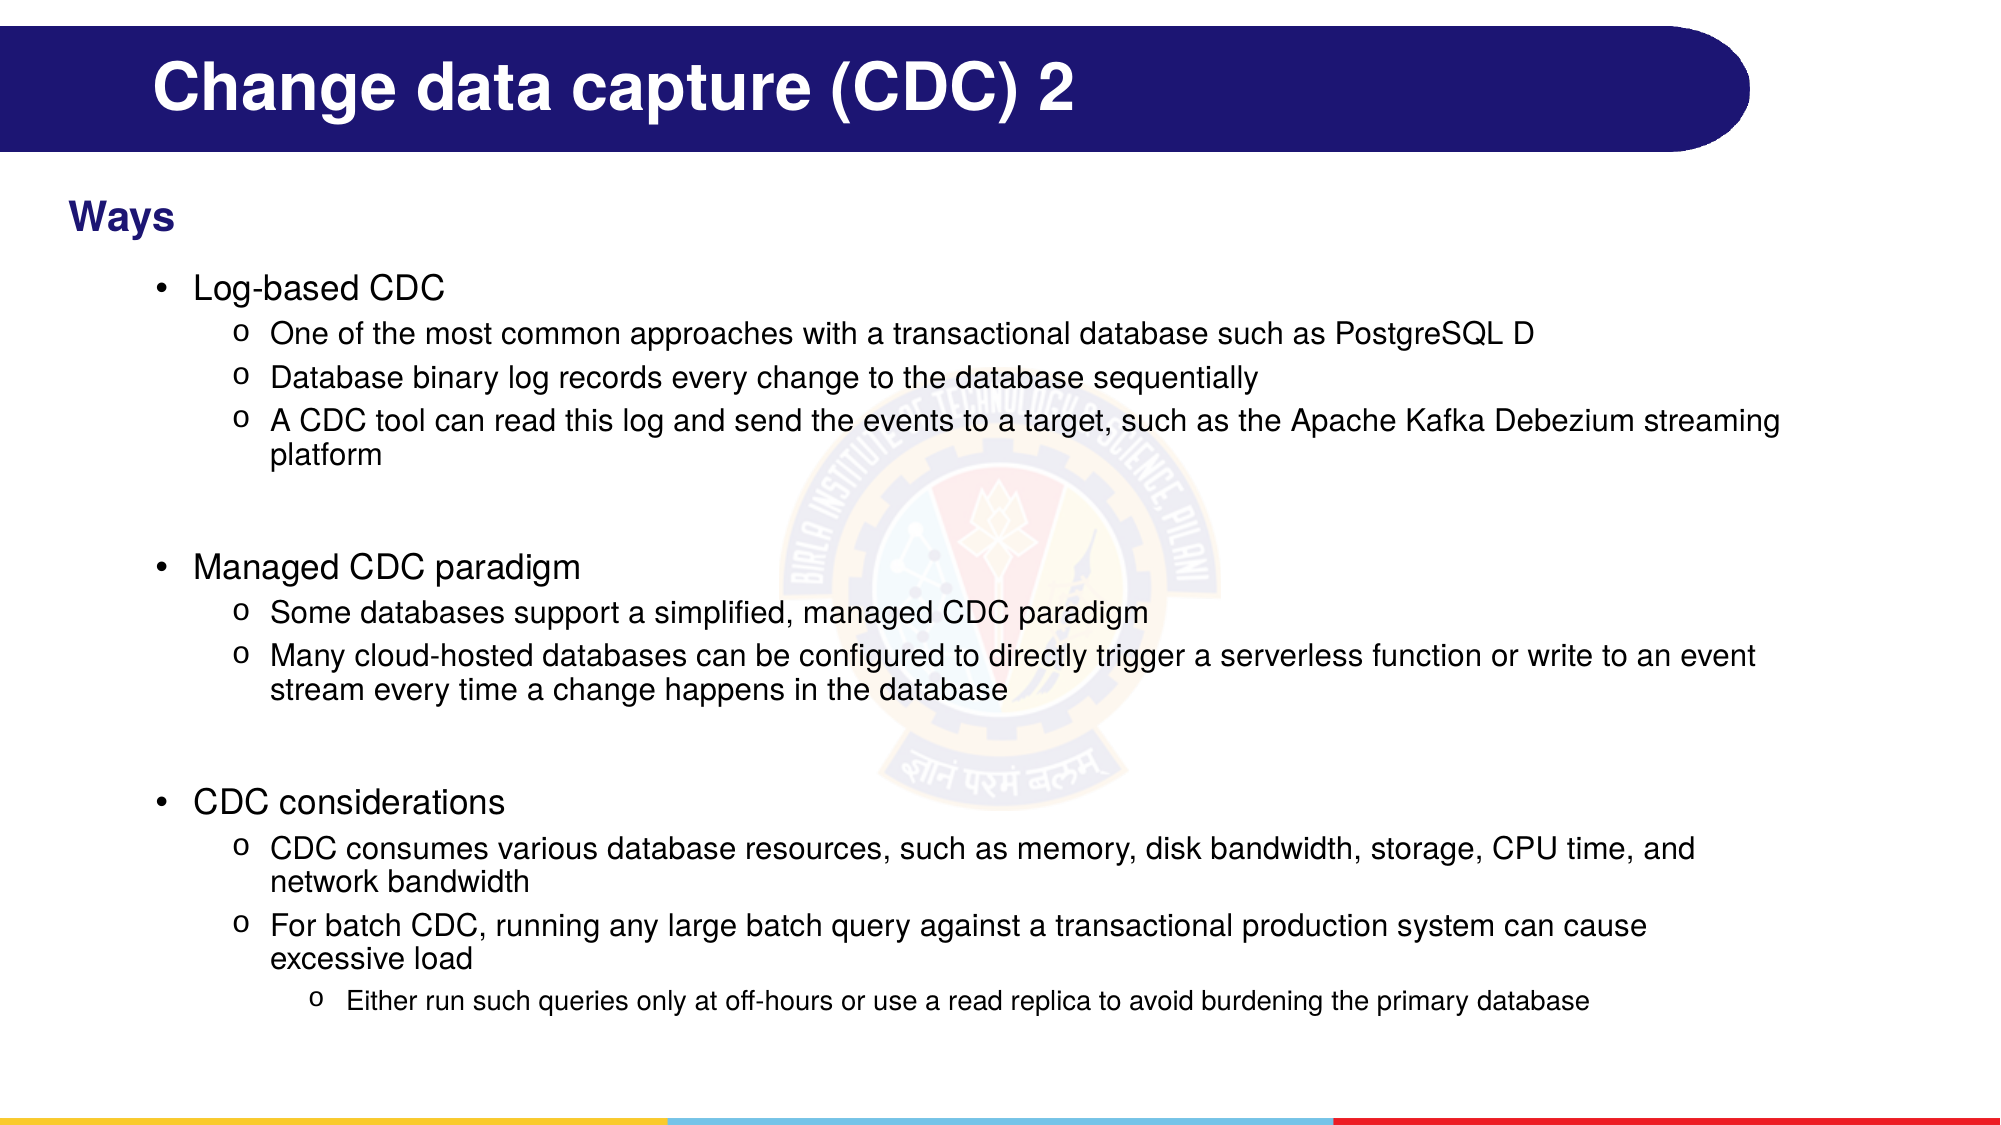

# Change data capture (CDC) 2
Ways
Log-based CDC
One of the most common approaches with a transactional database such as PostgreSQL D
Database binary log records every change to the database sequentially
A CDC tool can read this log and send the events to a target, such as the Apache Kafka Debezium streaming platform

Managed CDC paradigm
Some databases support a simplified, managed CDC paradigm
Many cloud-hosted databases can be configured to directly trigger a serverless function or write to an event stream every time a change happens in the database

CDC considerations
CDC consumes various database resources, such as memory, disk bandwidth, storage, CPU time, and network bandwidth
For batch CDC, running any large batch query against a transactional production system can cause excessive load
Either run such queries only at off-hours or use a read replica to avoid burdening the primary database